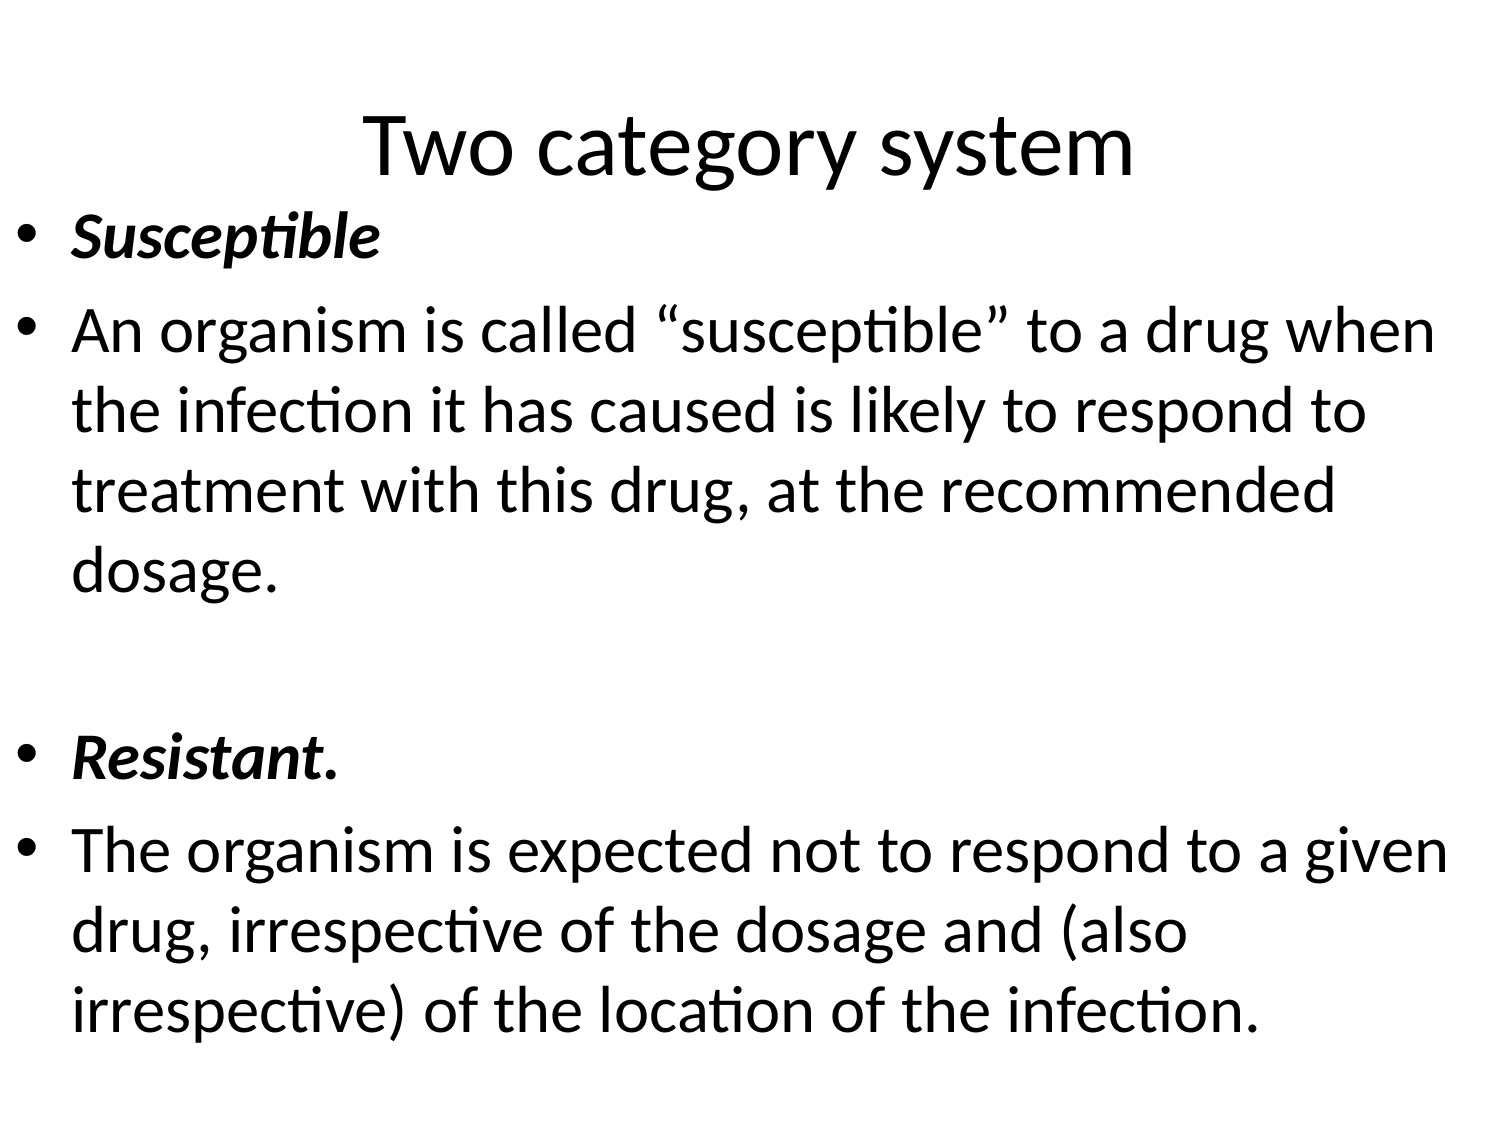

# Two category system
Susceptible
An organism is called “susceptible” to a drug when the infection it has caused is likely to respond to treatment with this drug, at the recommended dosage.

Resistant.
The organism is expected not to respond to a given drug, irrespective of the dosage and (also irrespective) of the location of the infection.